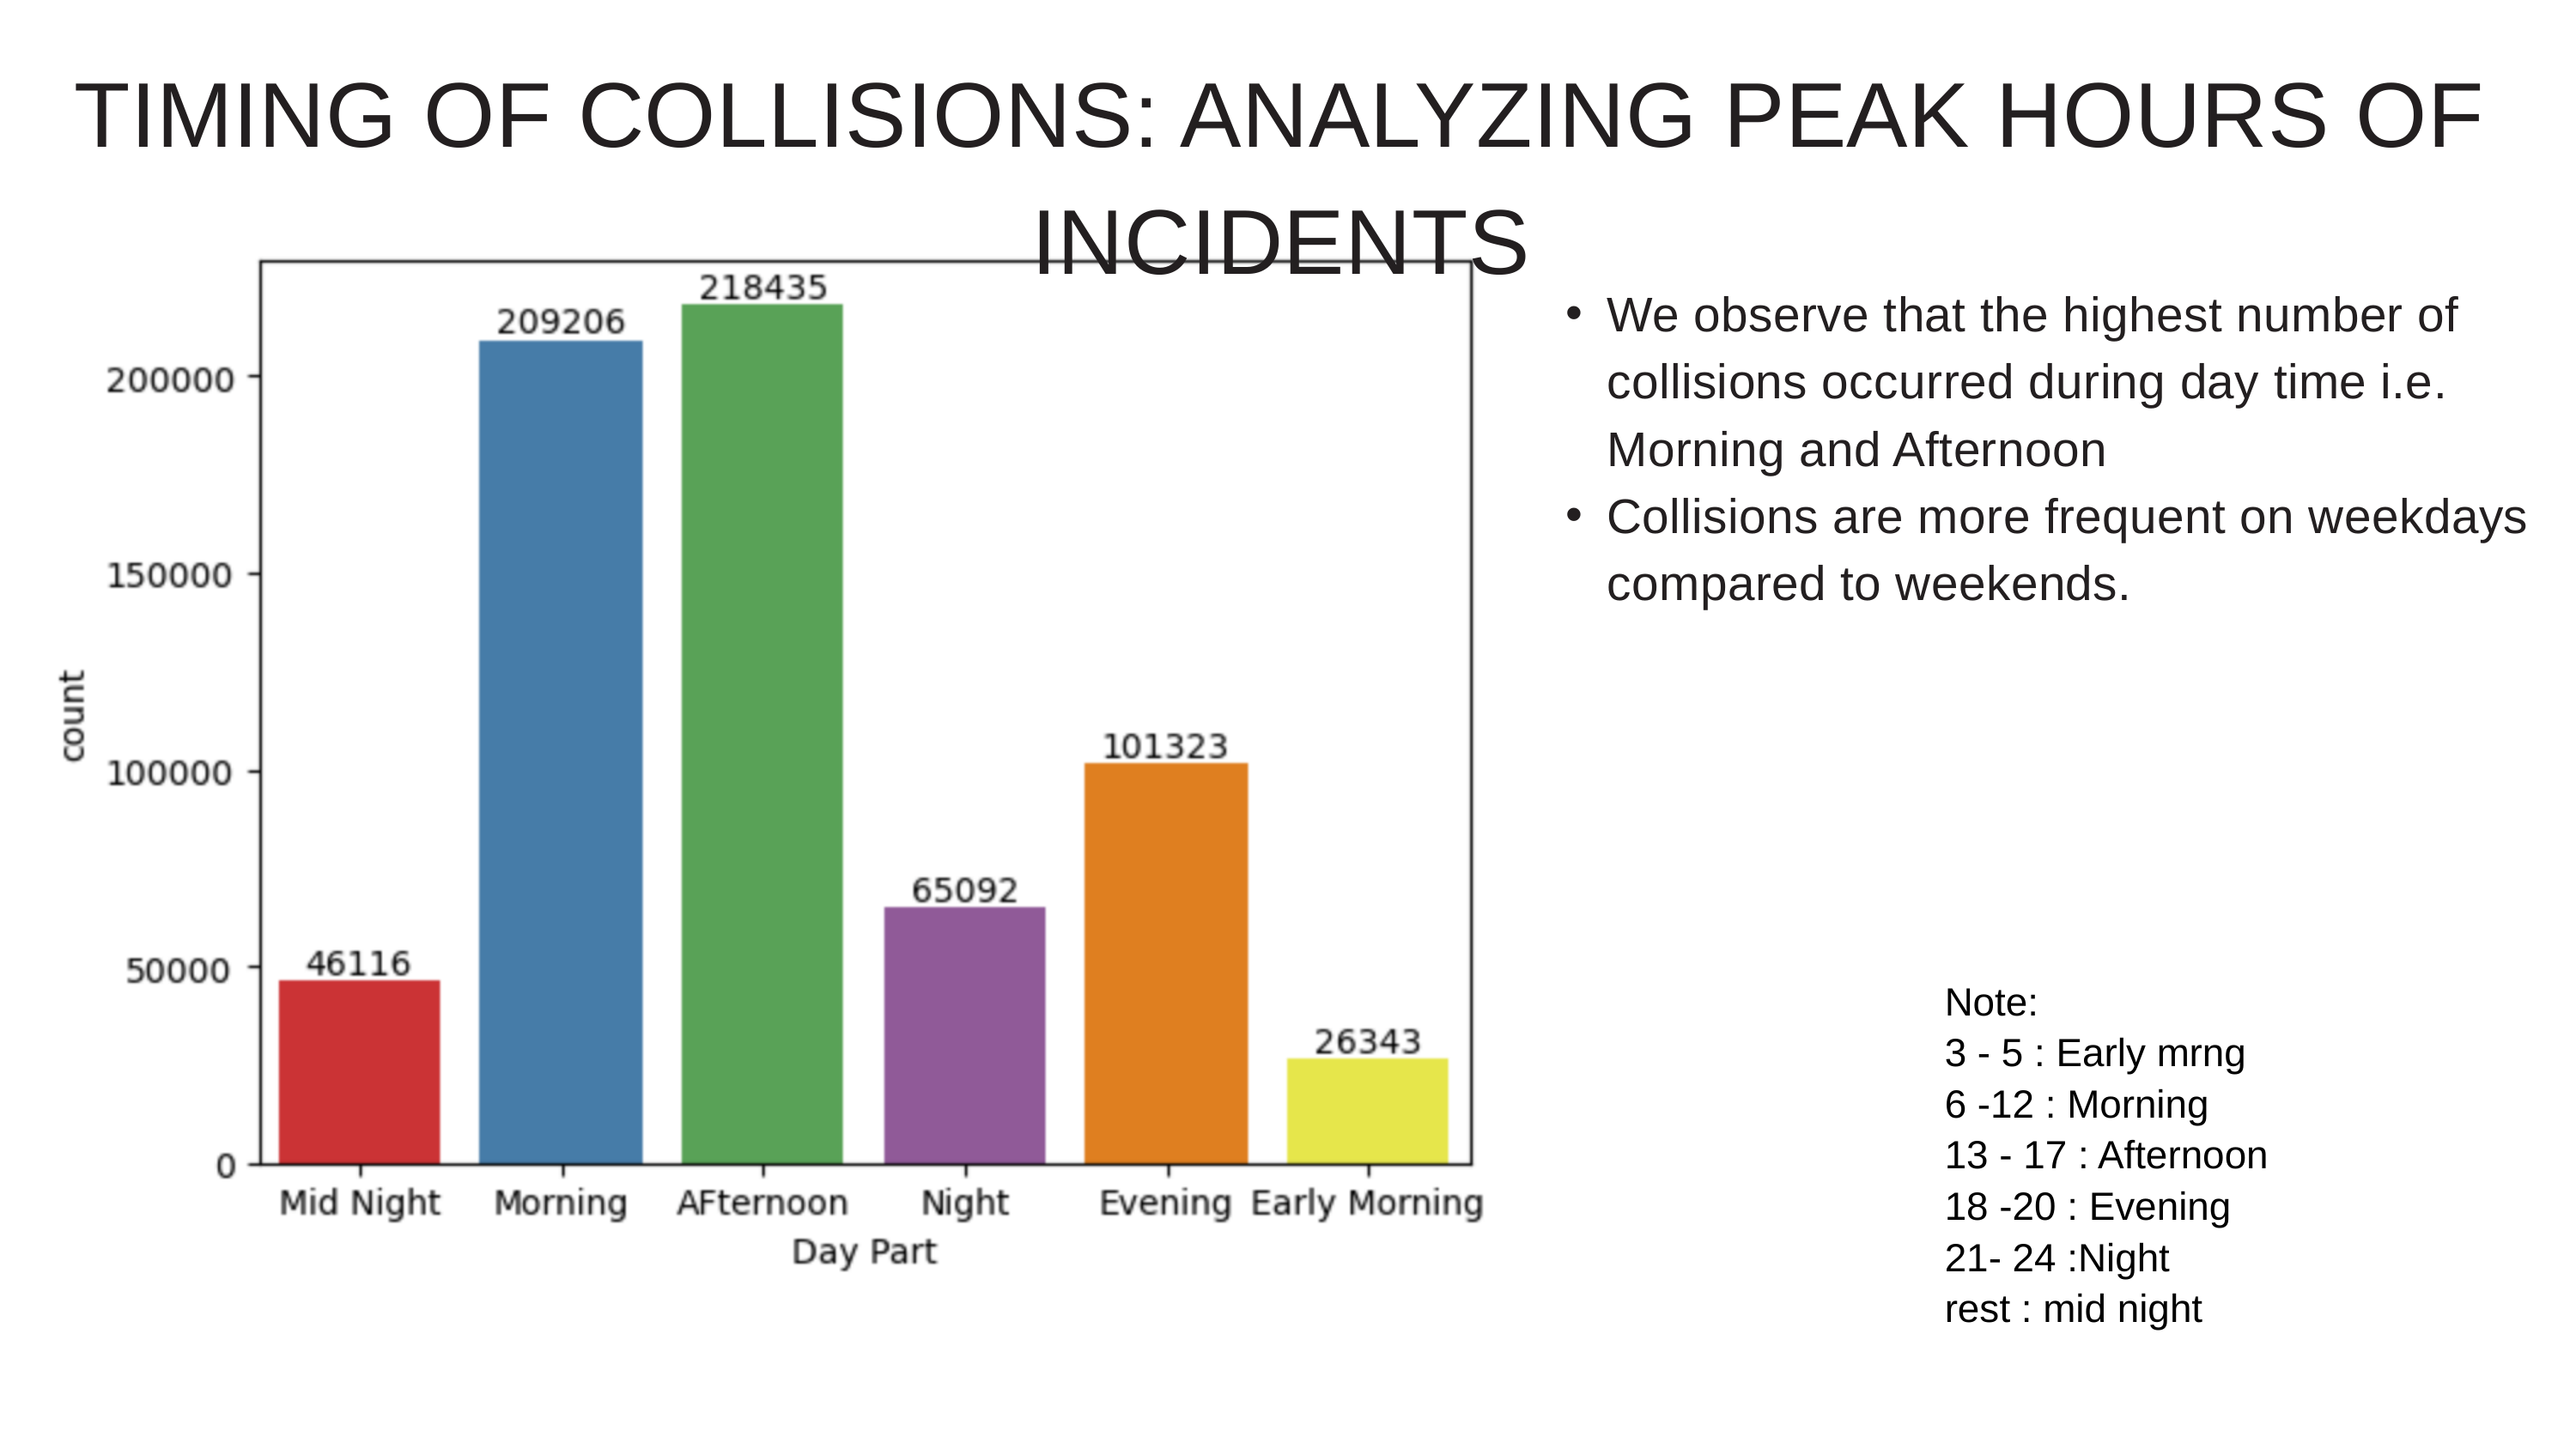

TIMING OF COLLISIONS: ANALYZING PEAK HOURS OF INCIDENTS

We observe that the highest number of collisions occurred during day time i.e. Morning and Afternoon
Collisions are more frequent on weekdays compared to weekends.

Note:
3 - 5 : Early mrng
6 -12 : Morning
13 - 17 : Afternoon
18 -20 : Evening
21- 24 :Night
rest : mid night